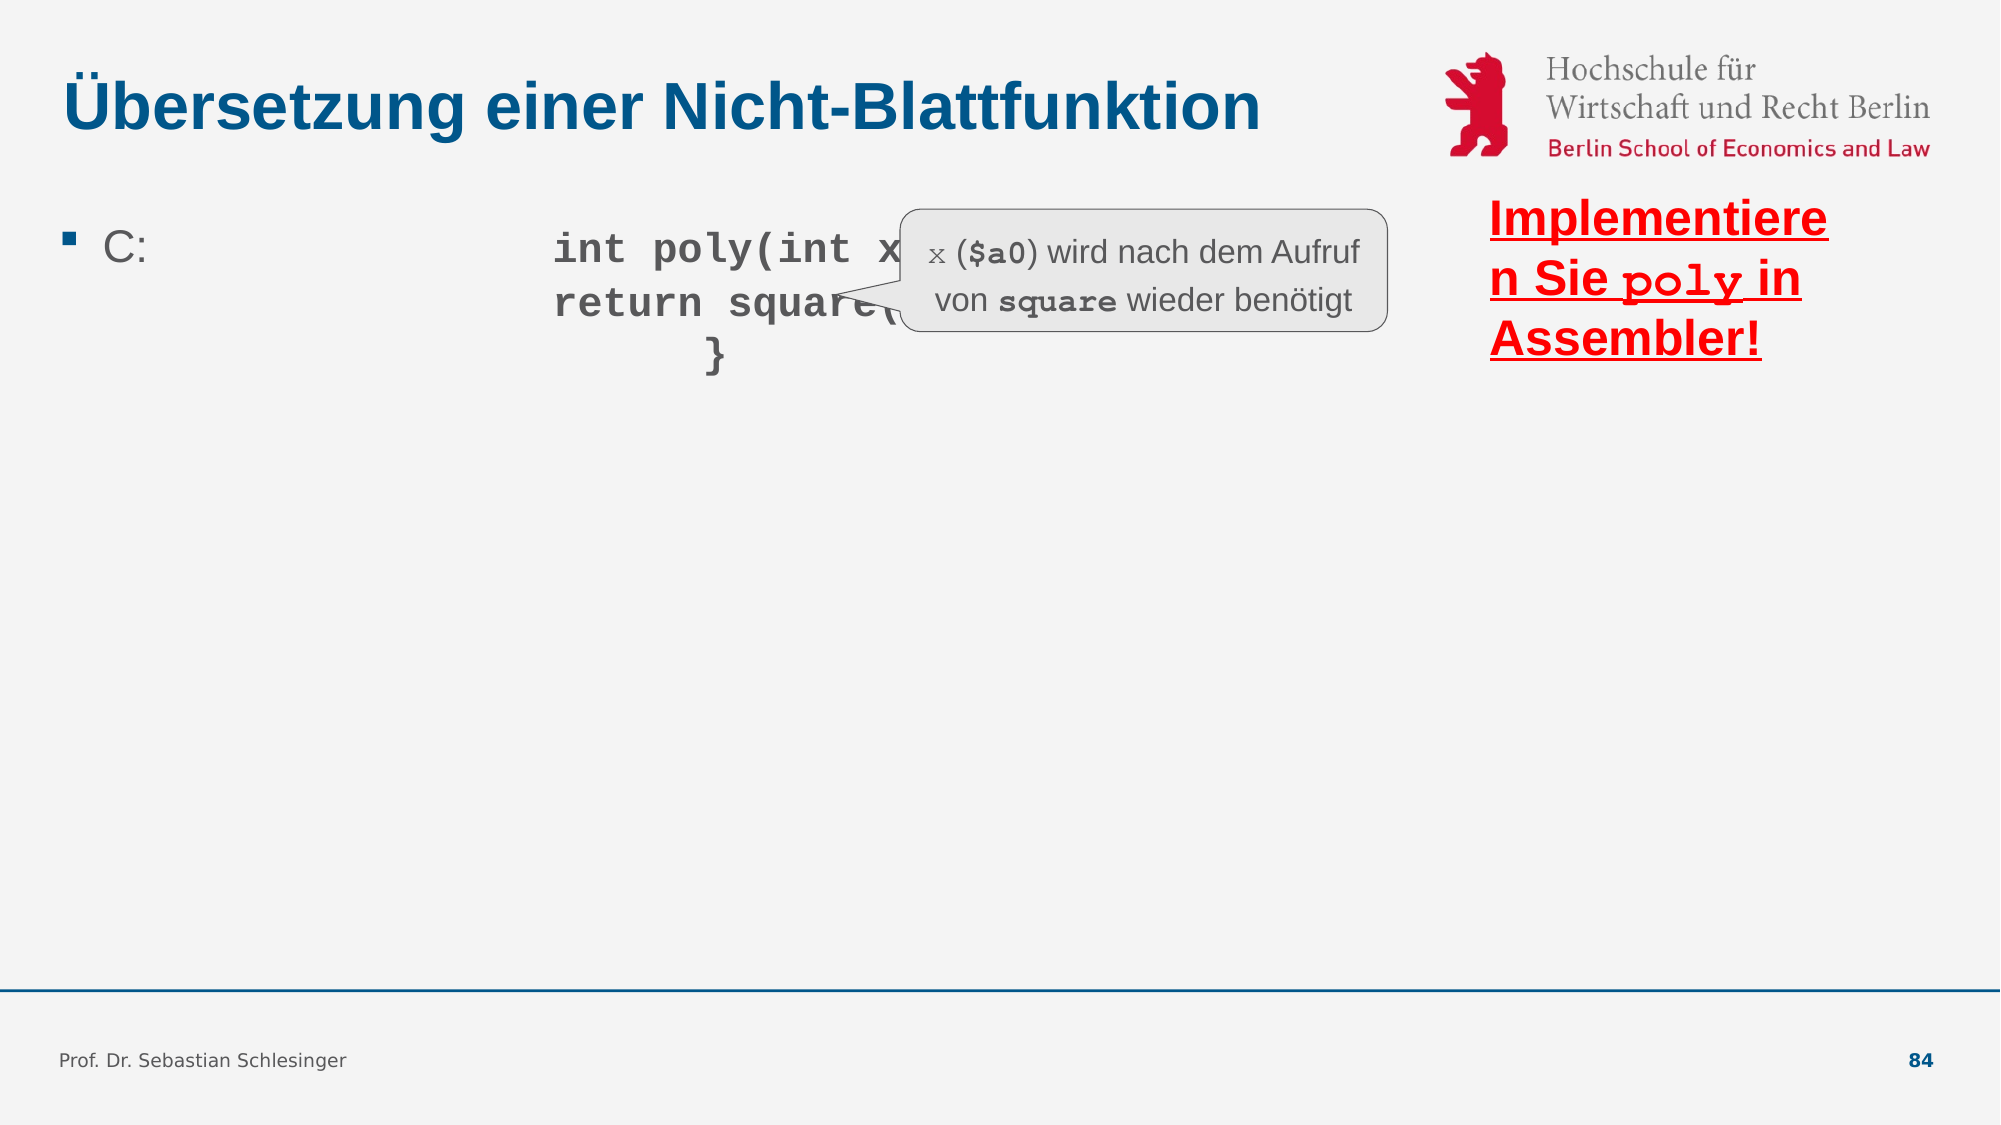

# Übersetzung einer Nicht-Blattfunktion
Implementieren Sie poly in Assembler!
x ($a0) wird nach dem Aufruf von square wieder benötigt
C:			int poly(int x){
	   			return square(x)+x+1;
					}
Prof. Dr. Sebastian Schlesinger
84